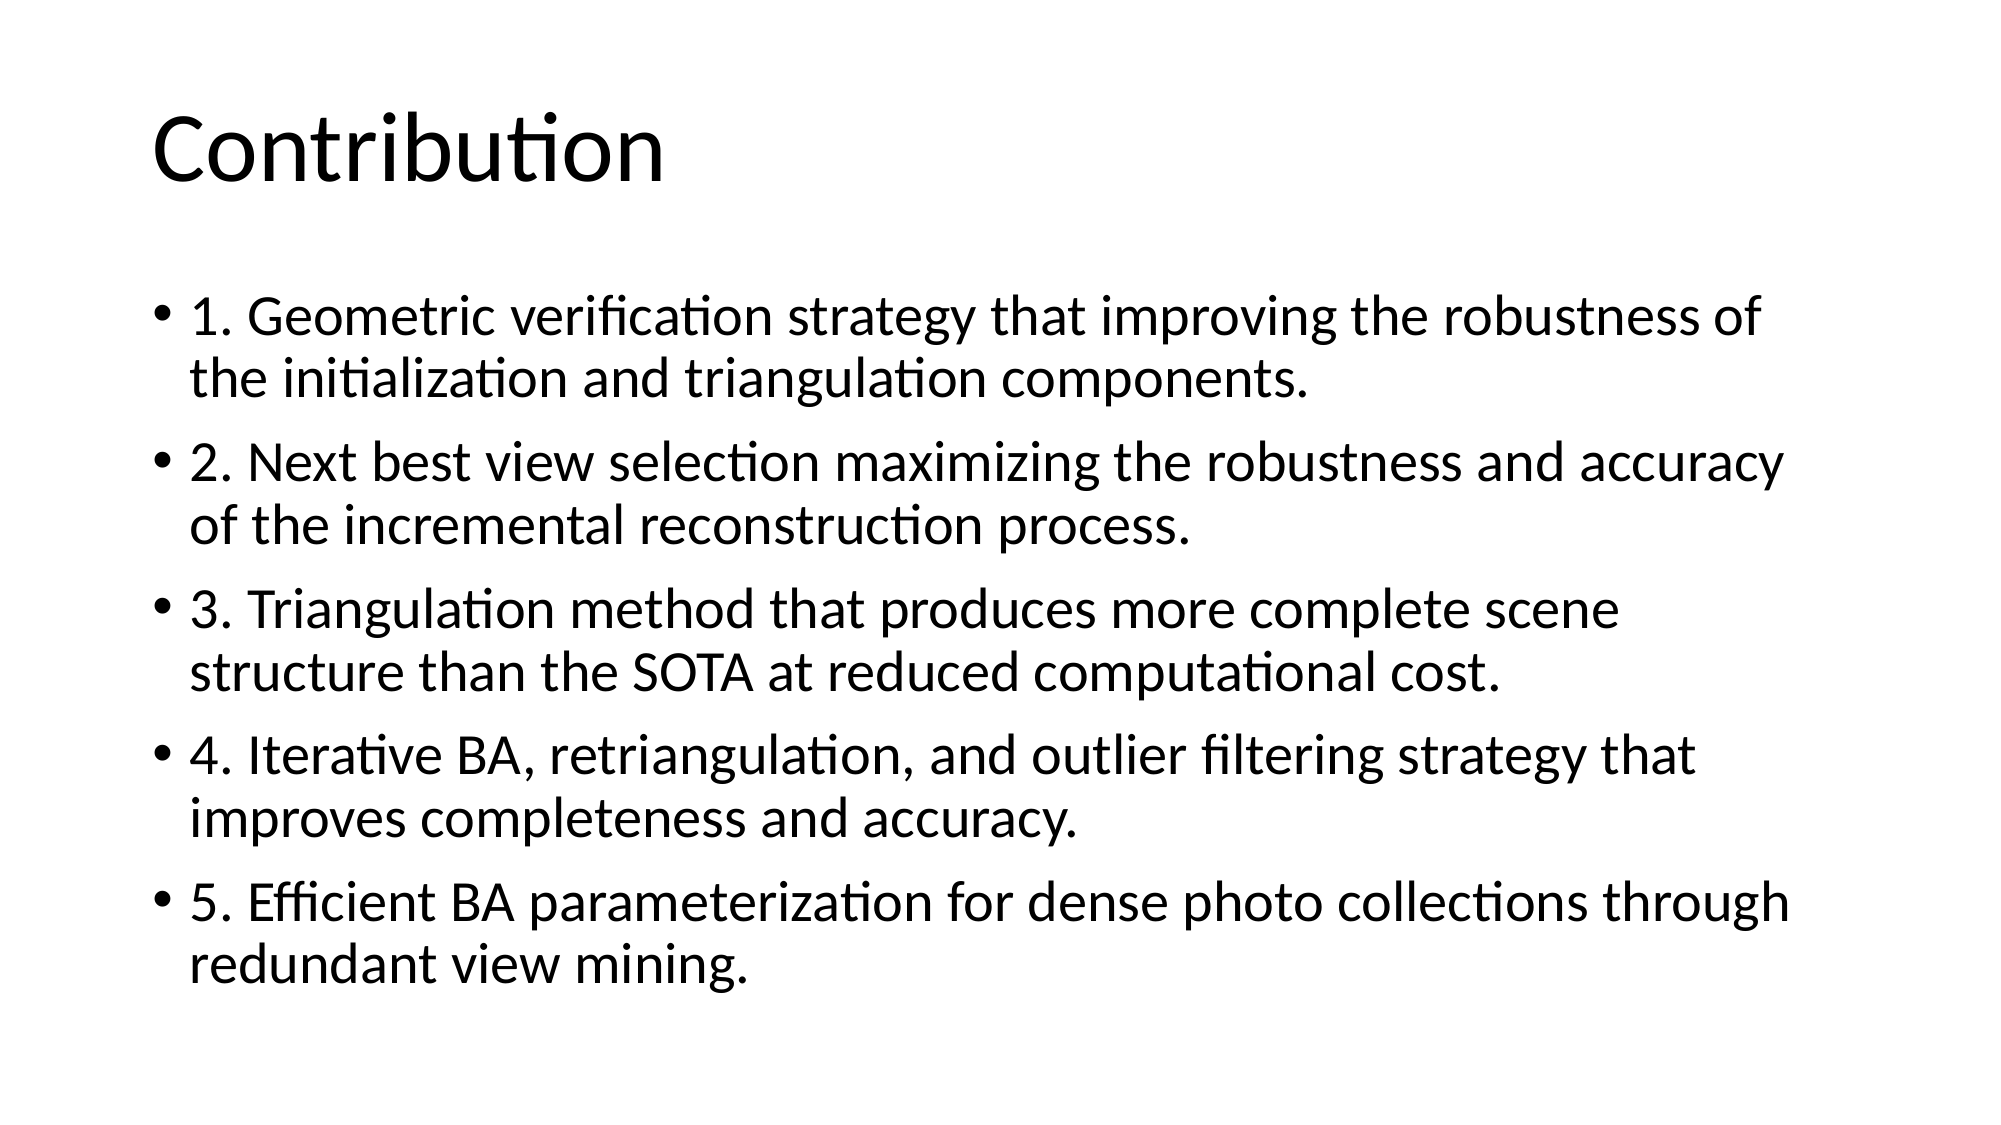

# Contribution
1. Geometric verification strategy that improving the robustness of the initialization and triangulation components.
2. Next best view selection maximizing the robustness and accuracy of the incremental reconstruction process.
3. Triangulation method that produces more complete scene structure than the SOTA at reduced computational cost.
4. Iterative BA, retriangulation, and outlier filtering strategy that improves completeness and accuracy.
5. Efficient BA parameterization for dense photo collections through redundant view mining.